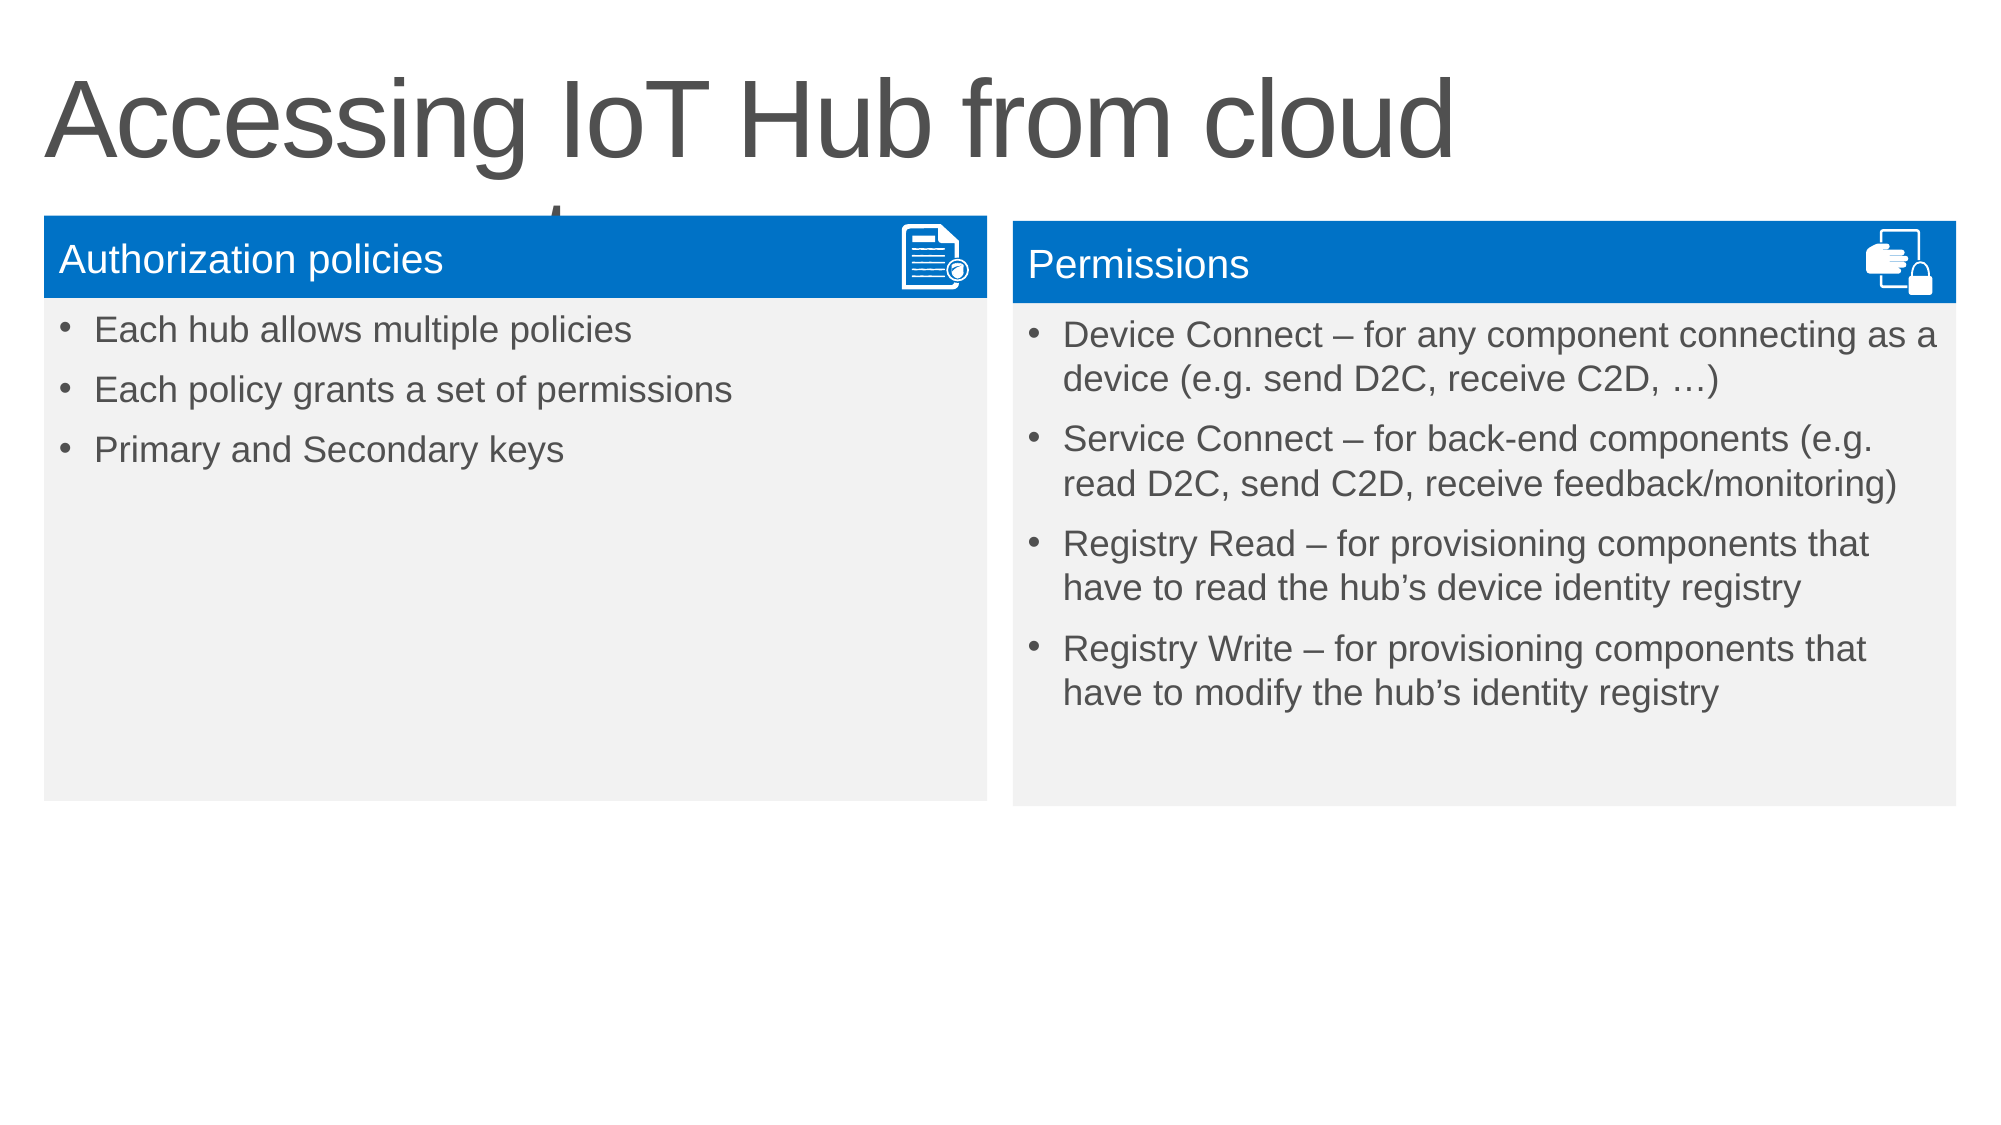

# Accessing IoT Hub from cloud components
Authorization policies

Each hub allows multiple policies
Each policy grants a set of permissions
Primary and Secondary keys
Permissions

Device Connect – for any component connecting as a device (e.g. send D2C, receive C2D, …)
Service Connect – for back-end components (e.g. read D2C, send C2D, receive feedback/monitoring)
Registry Read – for provisioning components that have to read the hub’s device identity registry
Registry Write – for provisioning components that have to modify the hub’s identity registry